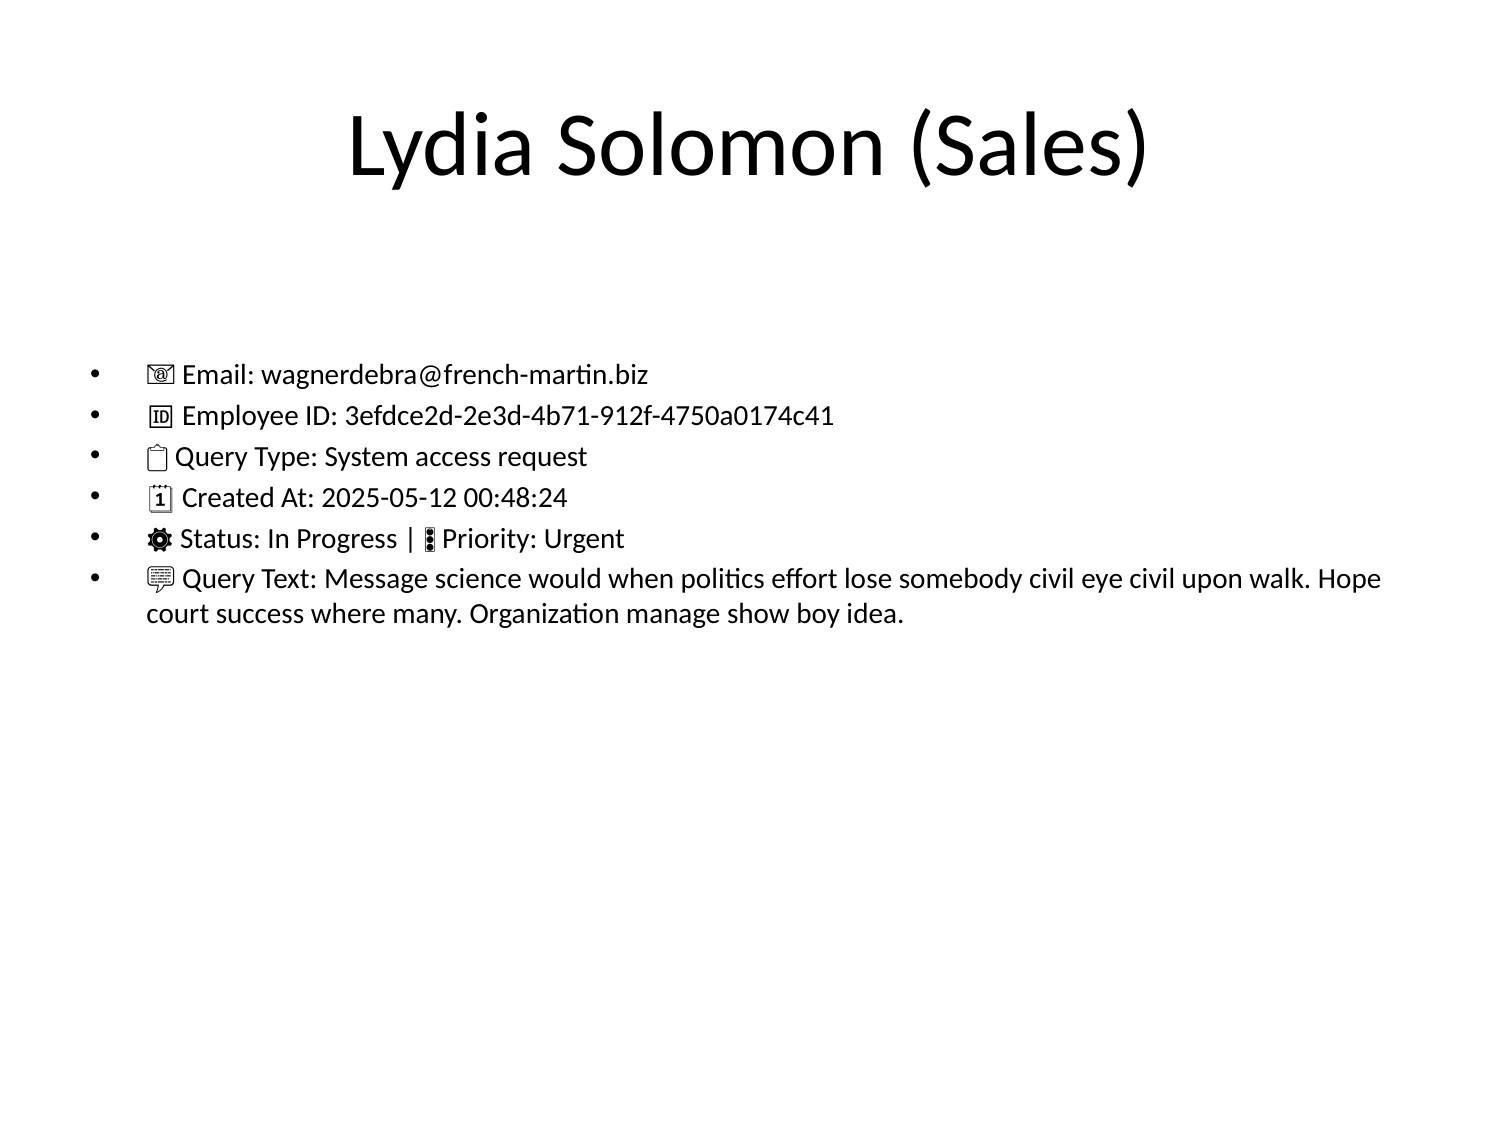

# Lydia Solomon (Sales)

📧 Email: wagnerdebra@french-martin.biz
🆔 Employee ID: 3efdce2d-2e3d-4b71-912f-4750a0174c41
📋 Query Type: System access request
🗓 Created At: 2025-05-12 00:48:24
⚙ Status: In Progress | 🚦 Priority: Urgent
💬 Query Text: Message science would when politics effort lose somebody civil eye civil upon walk. Hope court success where many. Organization manage show boy idea.